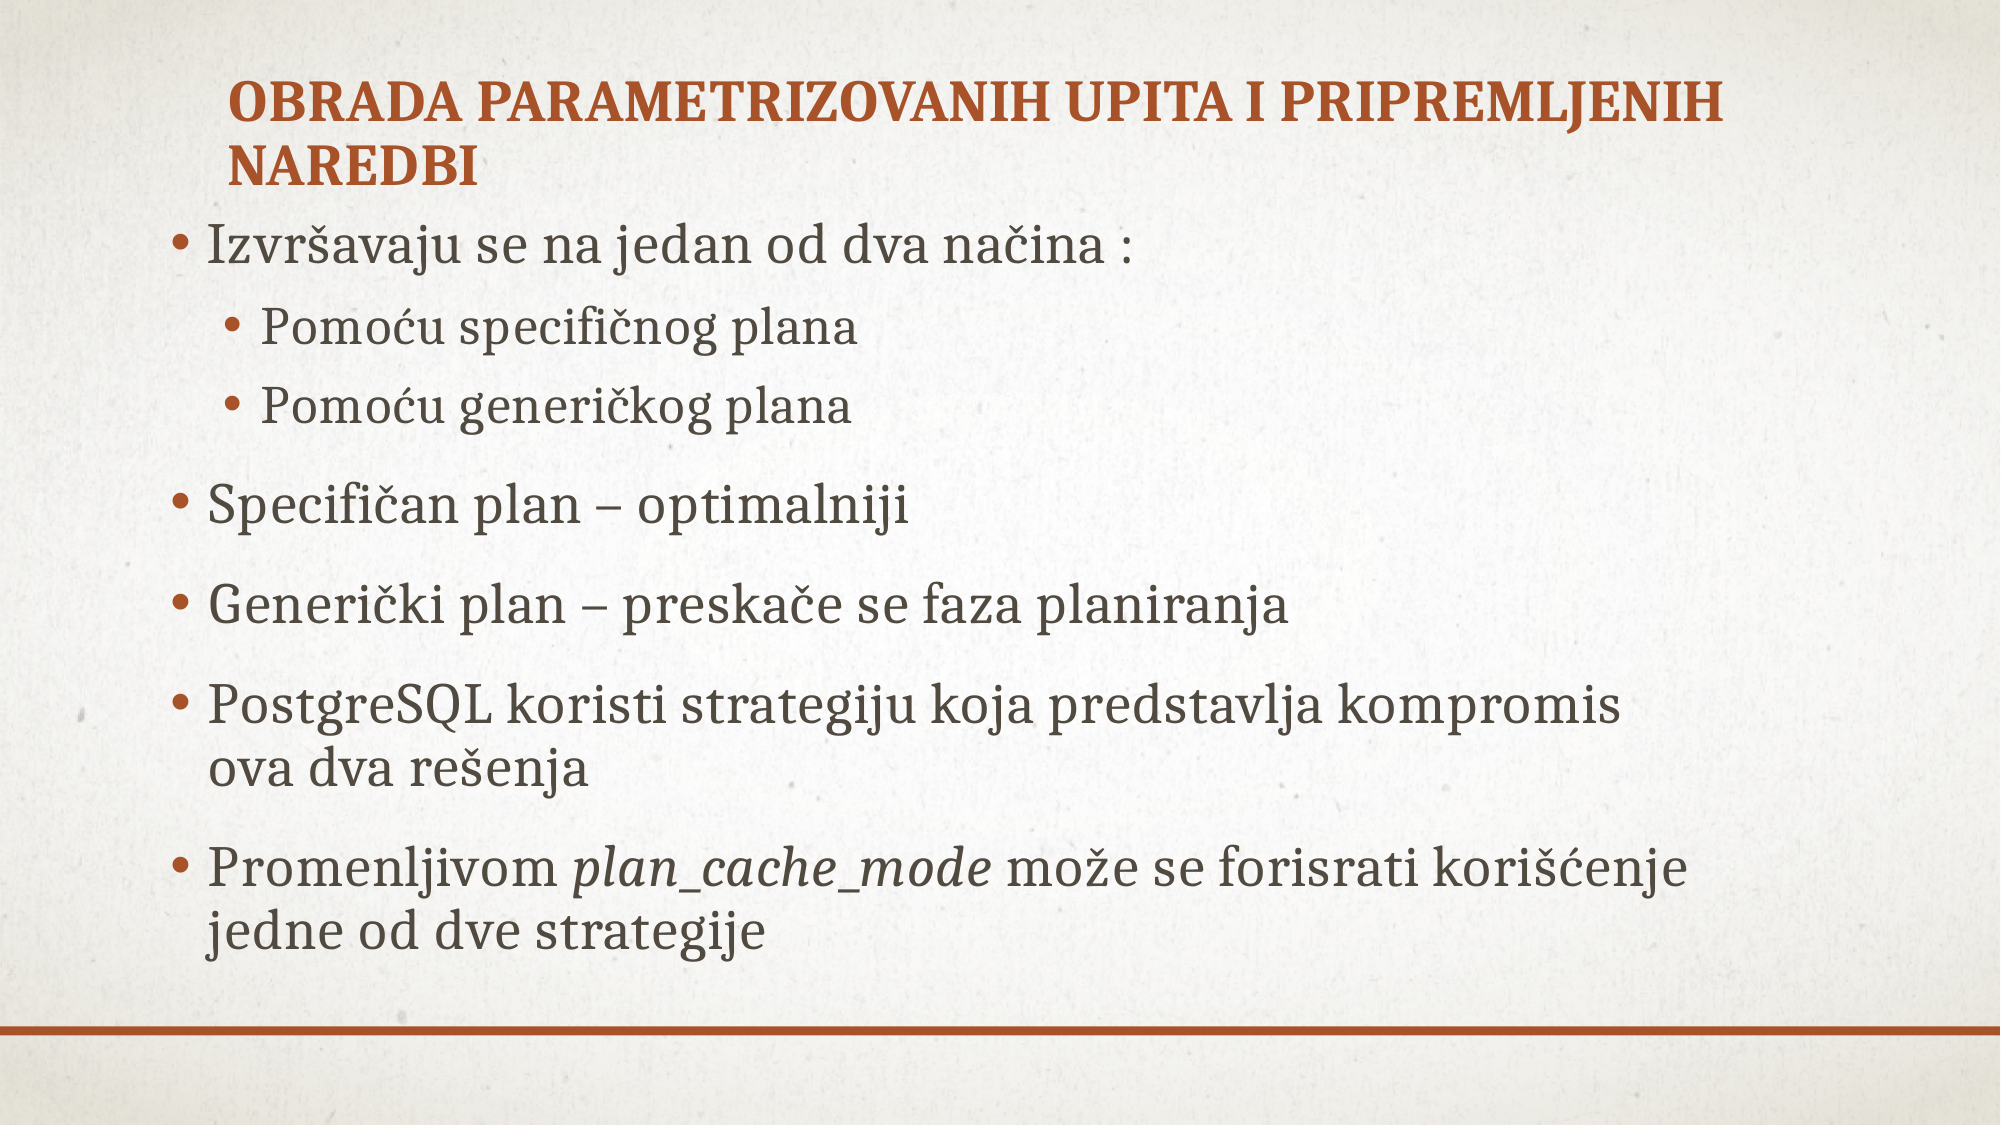

# Obrada parametrizovanih upita i pripremljenih naredbi
Izvršavaju se na jedan od dva načina :
Pomoću specifičnog plana
Pomoću generičkog plana
Specifičan plan – optimalniji
Generički plan – preskače se faza planiranja
PostgreSQL koristi strategiju koja predstavlja kompromis ova dva rešenja
Promenljivom plan_cache_mode može se forisrati korišćenje jedne od dve strategije